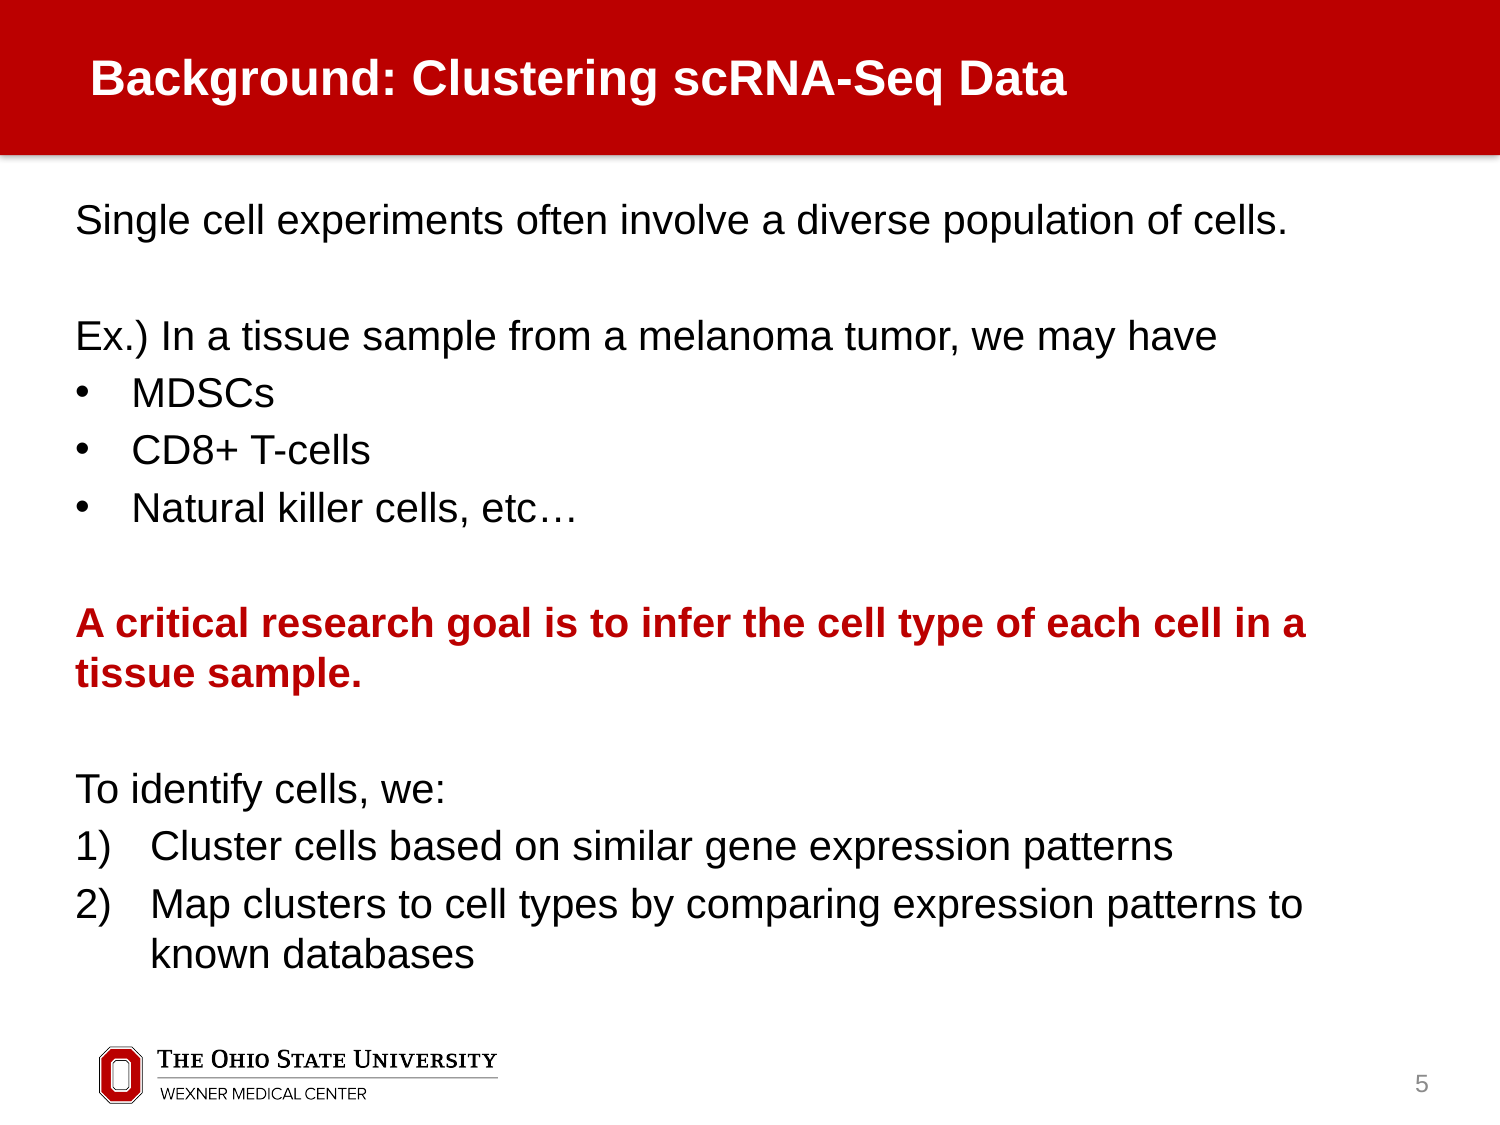

Background: Clustering scRNA-Seq Data
Single cell experiments often involve a diverse population of cells.

Ex.) In a tissue sample from a melanoma tumor, we may have
MDSCs
CD8+ T-cells
Natural killer cells, etc…

A critical research goal is to infer the cell type of each cell in a tissue sample.

To identify cells, we:
Cluster cells based on similar gene expression patterns
Map clusters to cell types by comparing expression patterns to known databases
5